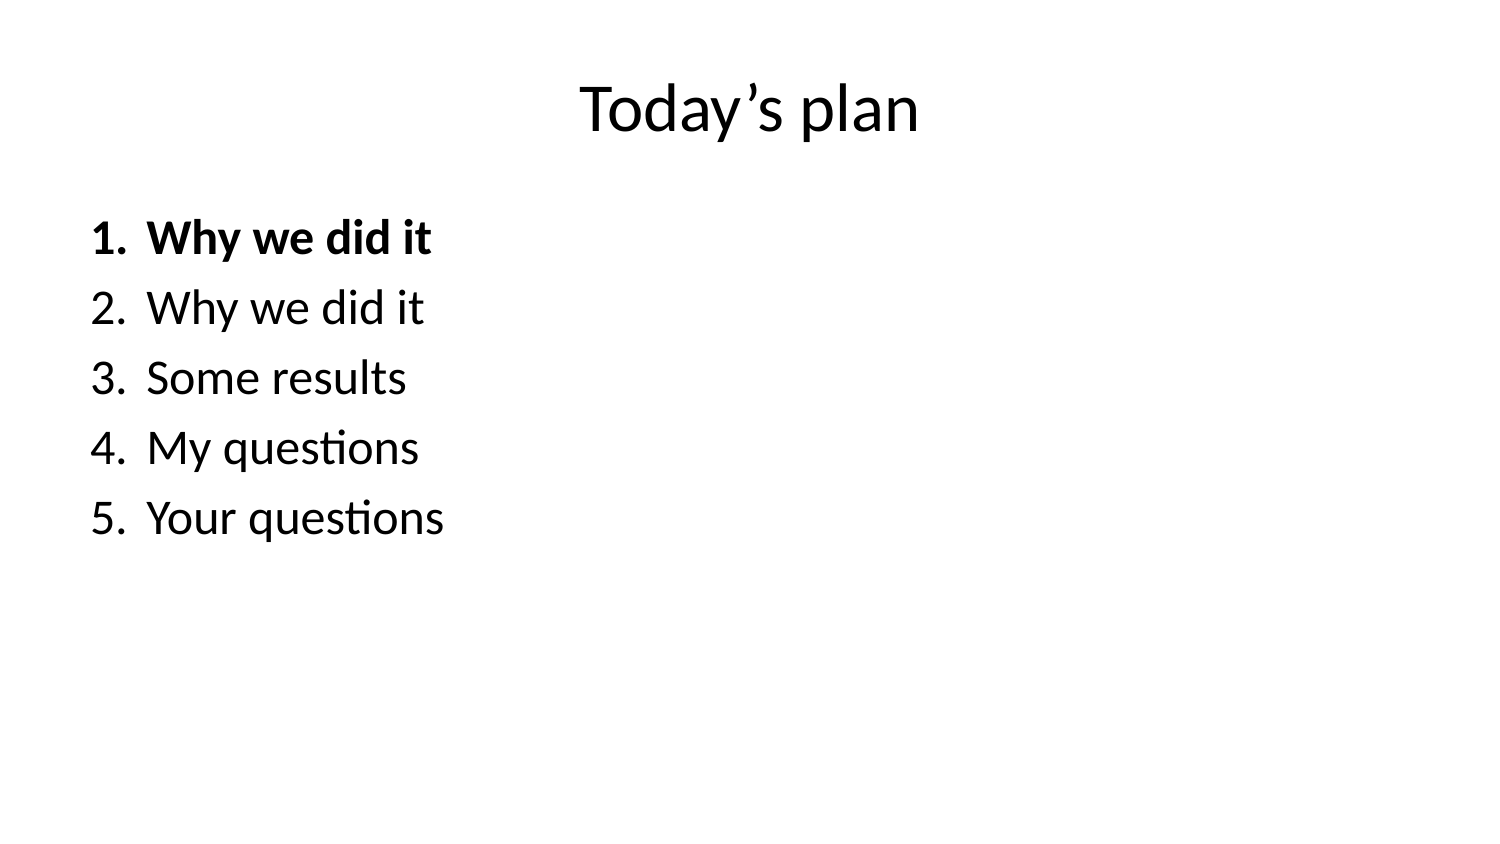

# Today’s plan
Why we did it
Why we did it
Some results
My questions
Your questions